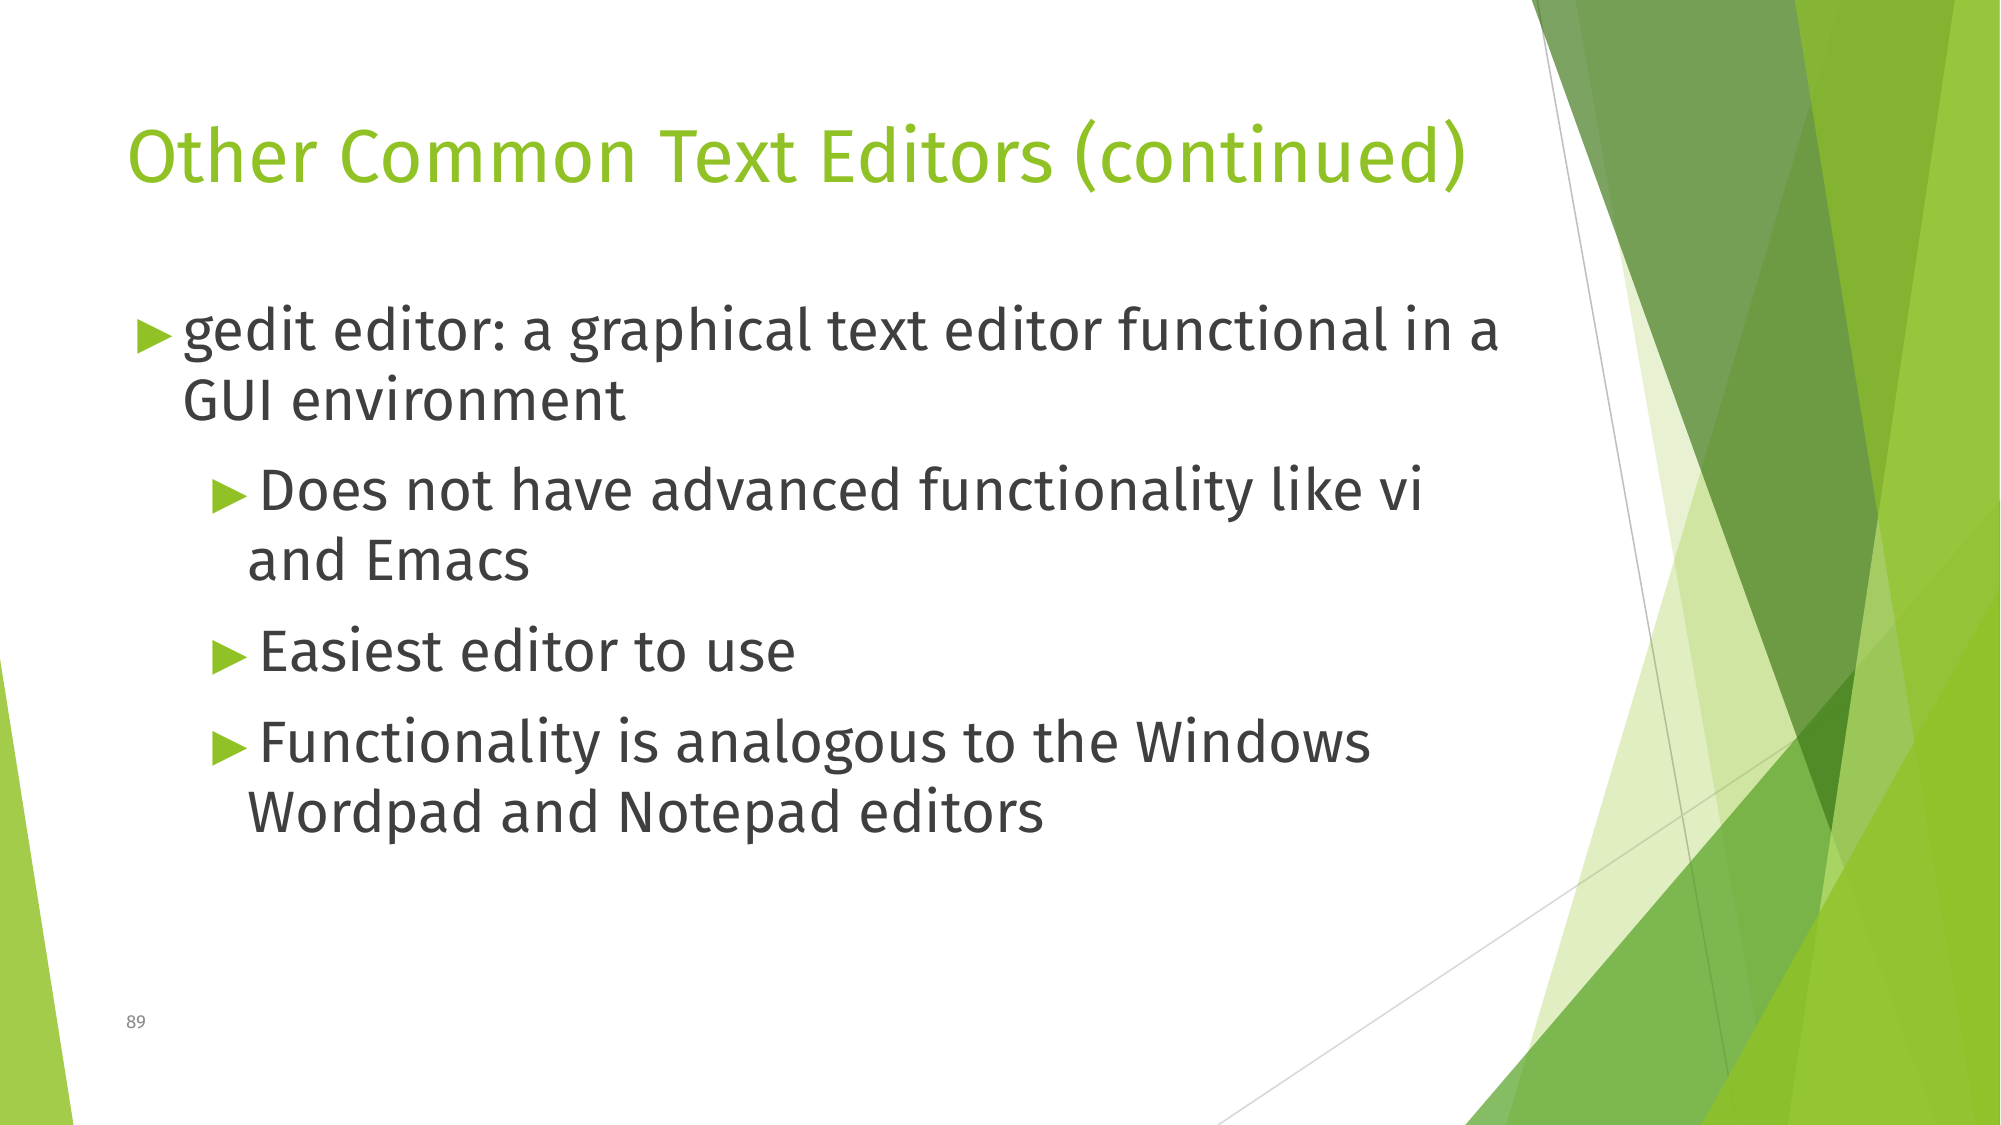

# Other Common Text Editors (continued)
gedit editor: a graphical text editor functional in a GUI environment
Does not have advanced functionality like vi and Emacs
Easiest editor to use
Functionality is analogous to the Windows Wordpad and Notepad editors

89